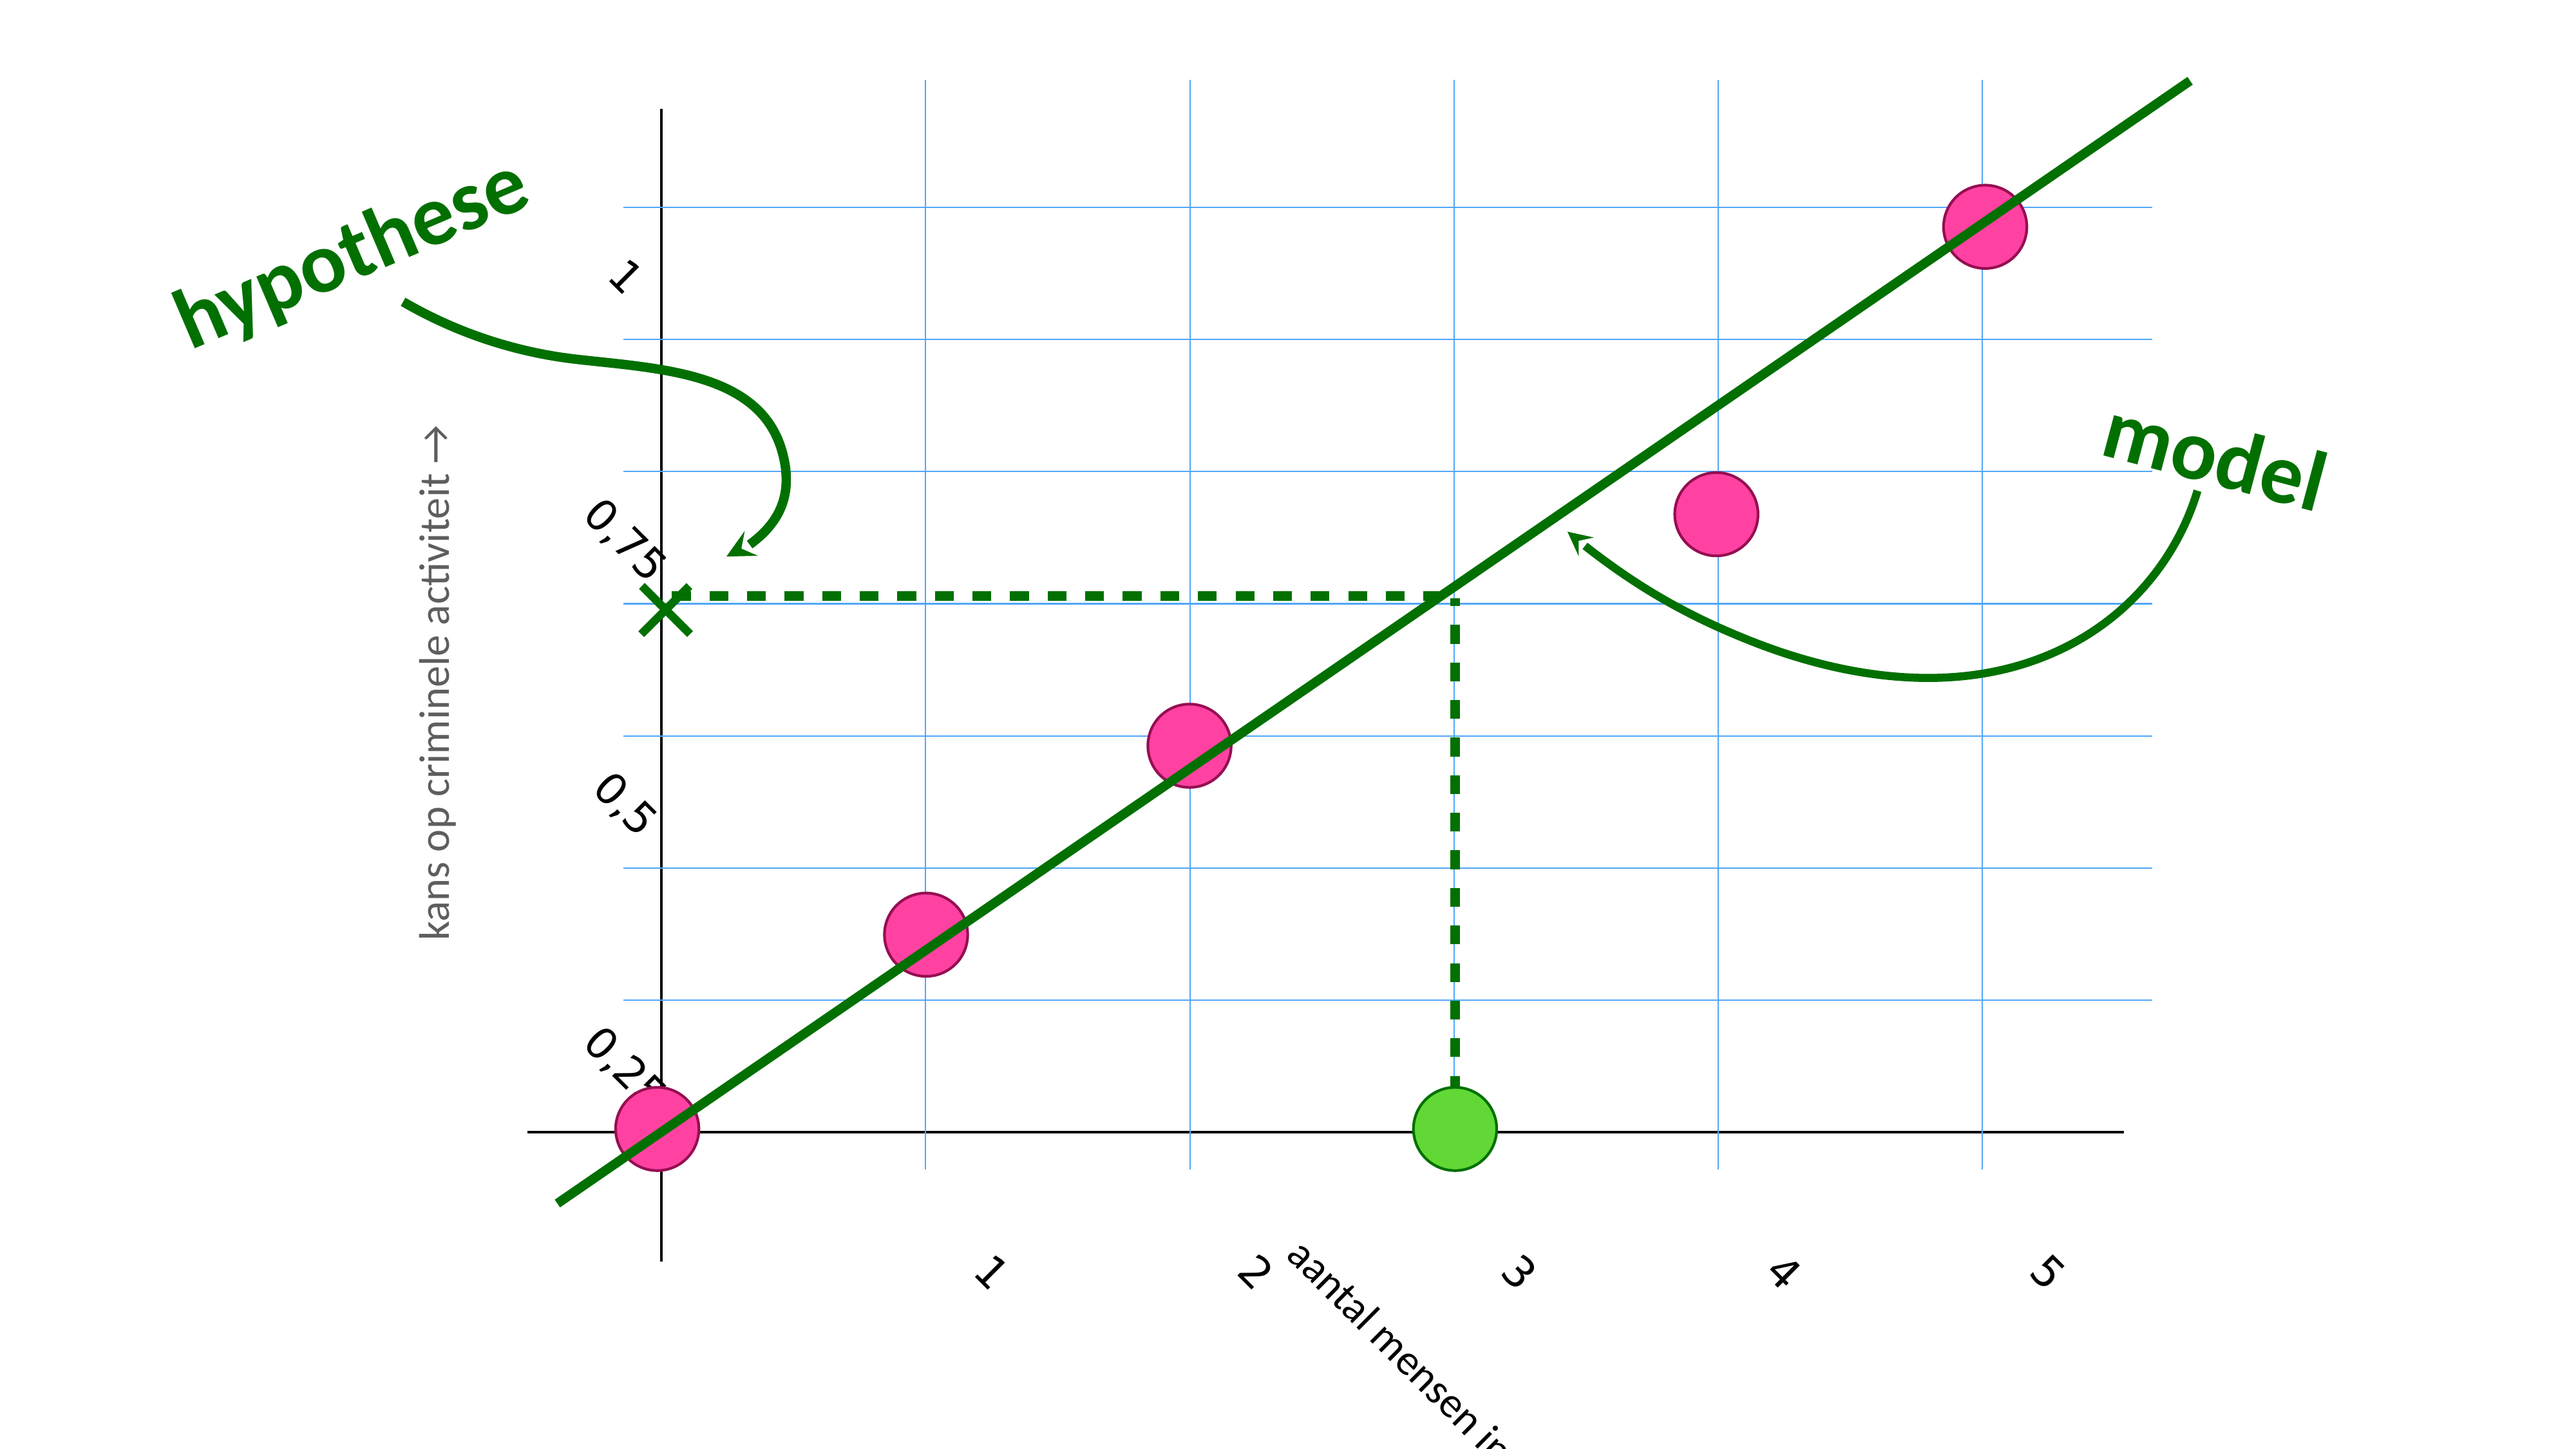

1

0,75

0,5

0,25

1
2
3
4
5
aantal mensen in auto →

hypothese

model

×

kans op criminele activiteit →